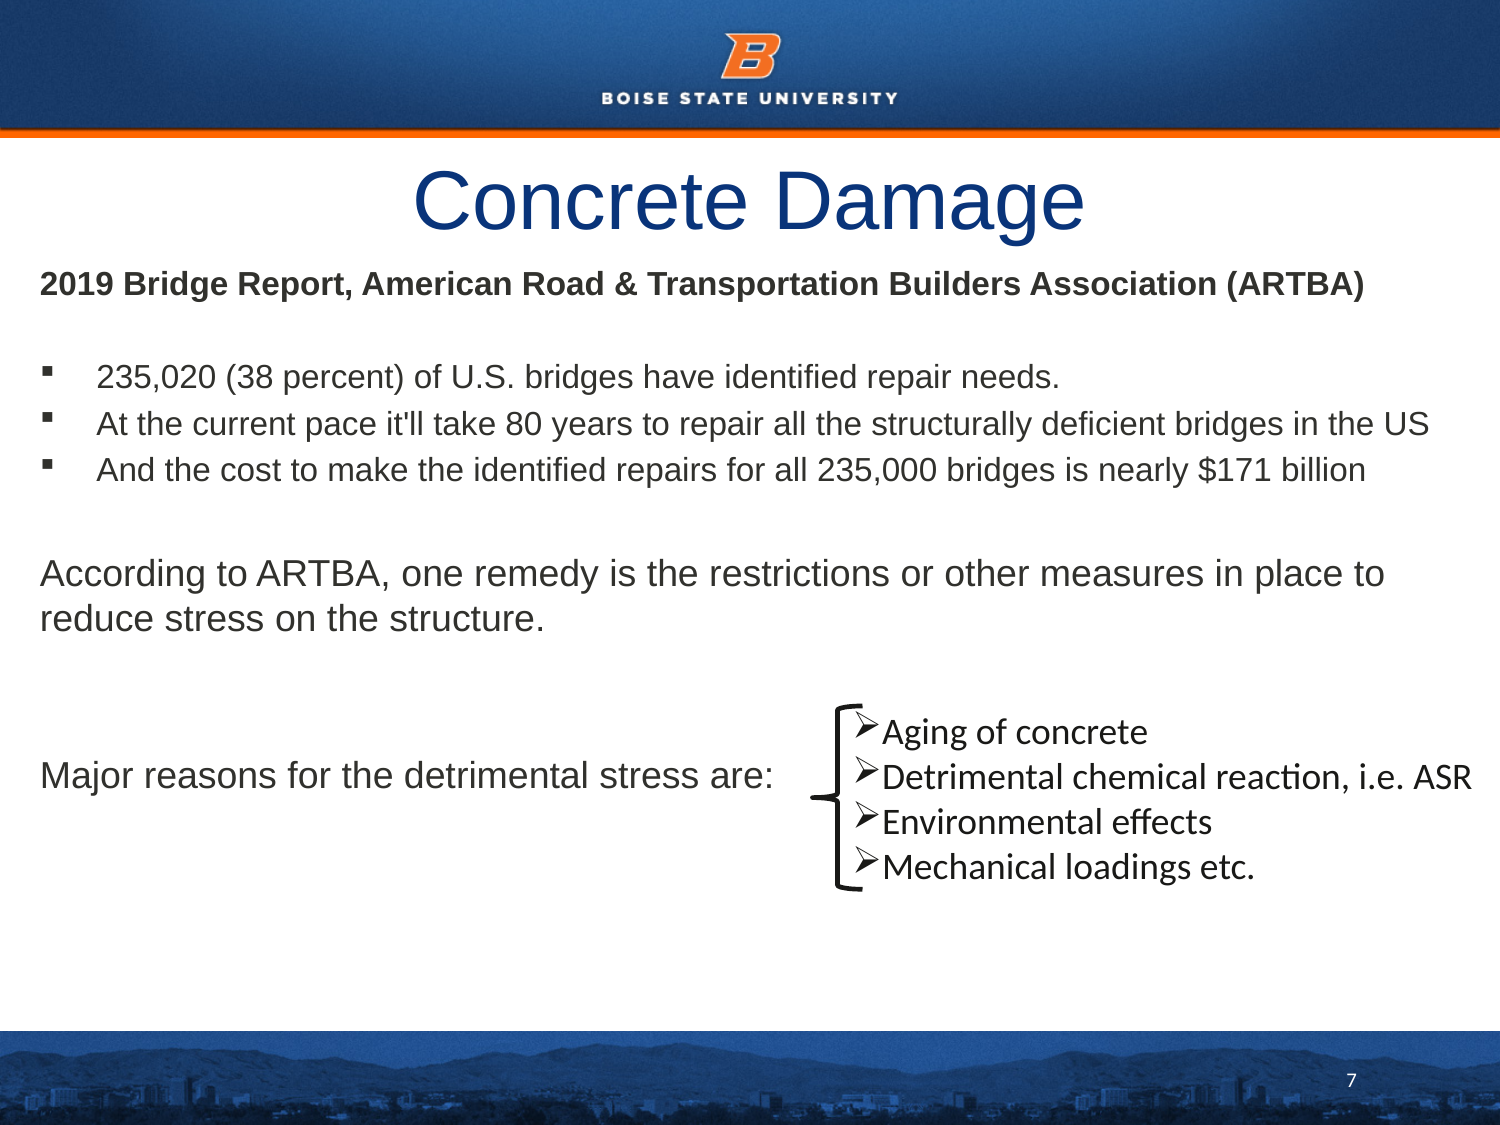

# Concrete Damage
2019 Bridge Report, American Road & Transportation Builders Association (ARTBA)

235,020 (38 percent) of U.S. bridges have identified repair needs.
At the current pace it'll take 80 years to repair all the structurally deficient bridges in the US
And the cost to make the identified repairs for all 235,000 bridges is nearly $171 billion

According to ARTBA, one remedy is the restrictions or other measures in place to reduce stress on the structure.

Major reasons for the detrimental stress are:

Aging of concrete
Detrimental chemical reaction, i.e. ASR
Environmental effects
Mechanical loadings etc.